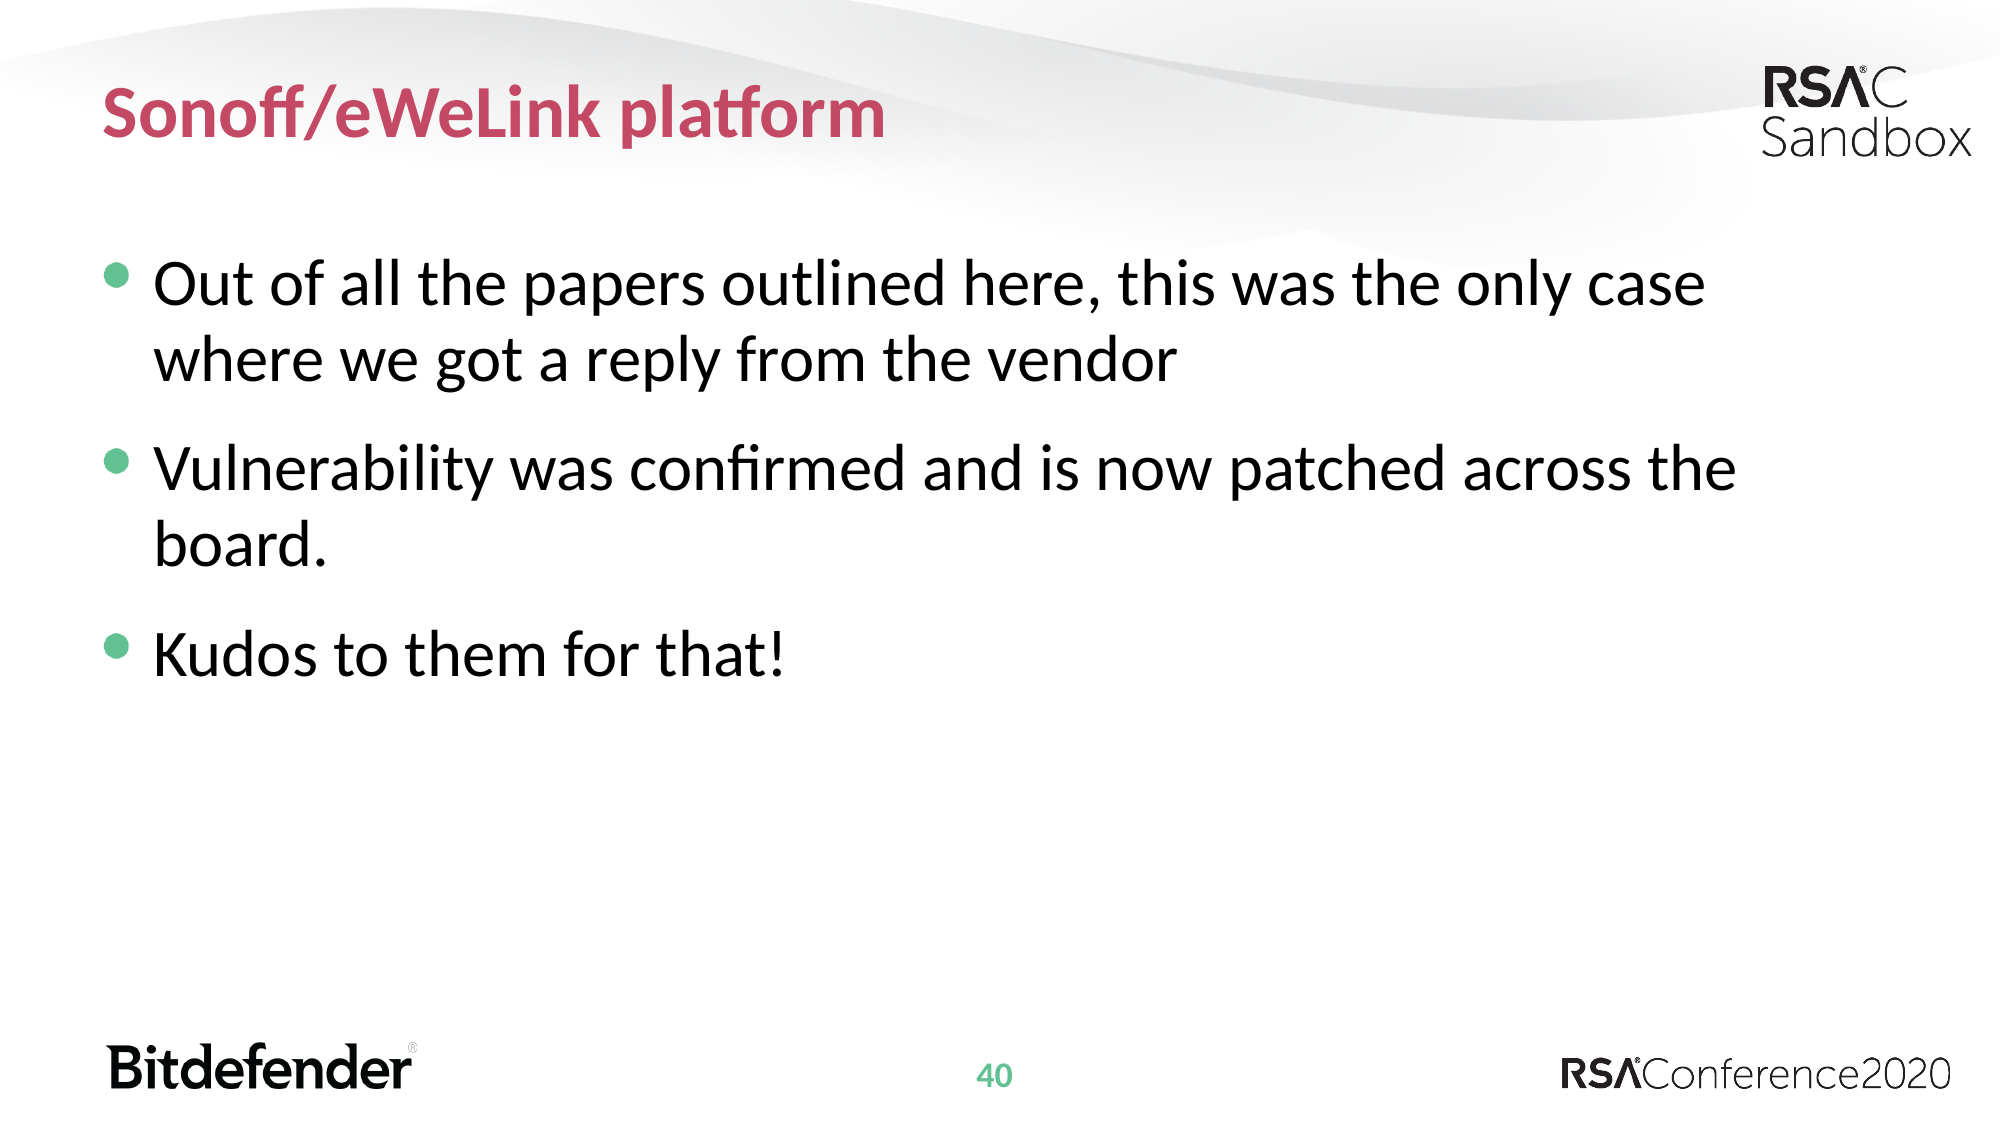

# Sonoff/eWeLink platform
Out of all the papers outlined here, this was the only case where we got a reply from the vendor
Vulnerability was confirmed and is now patched across the board.
Kudos to them for that!

40